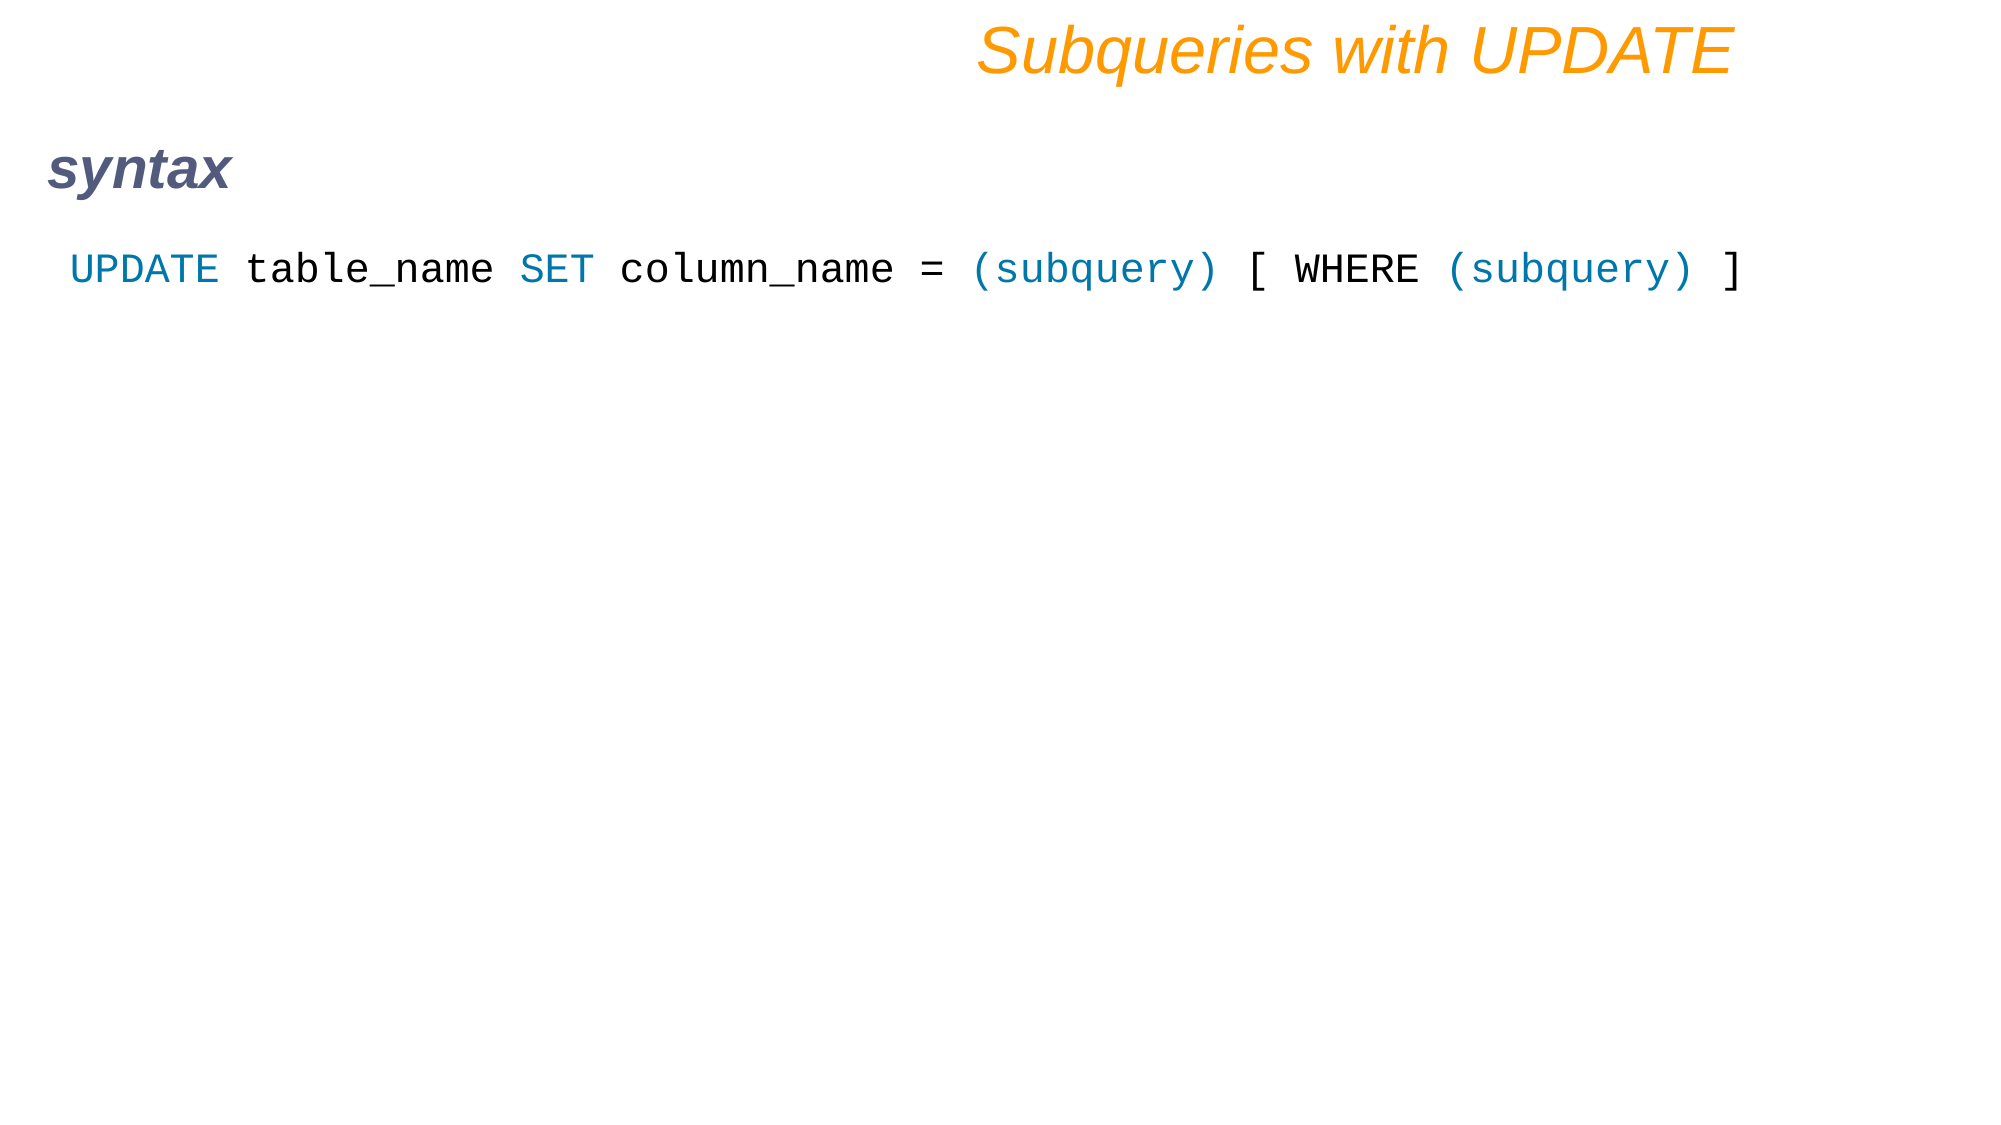

Subqueries with UPDATE
syntax
UPDATE table_name SET column_name = (subquery) [ WHERE (subquery) ]